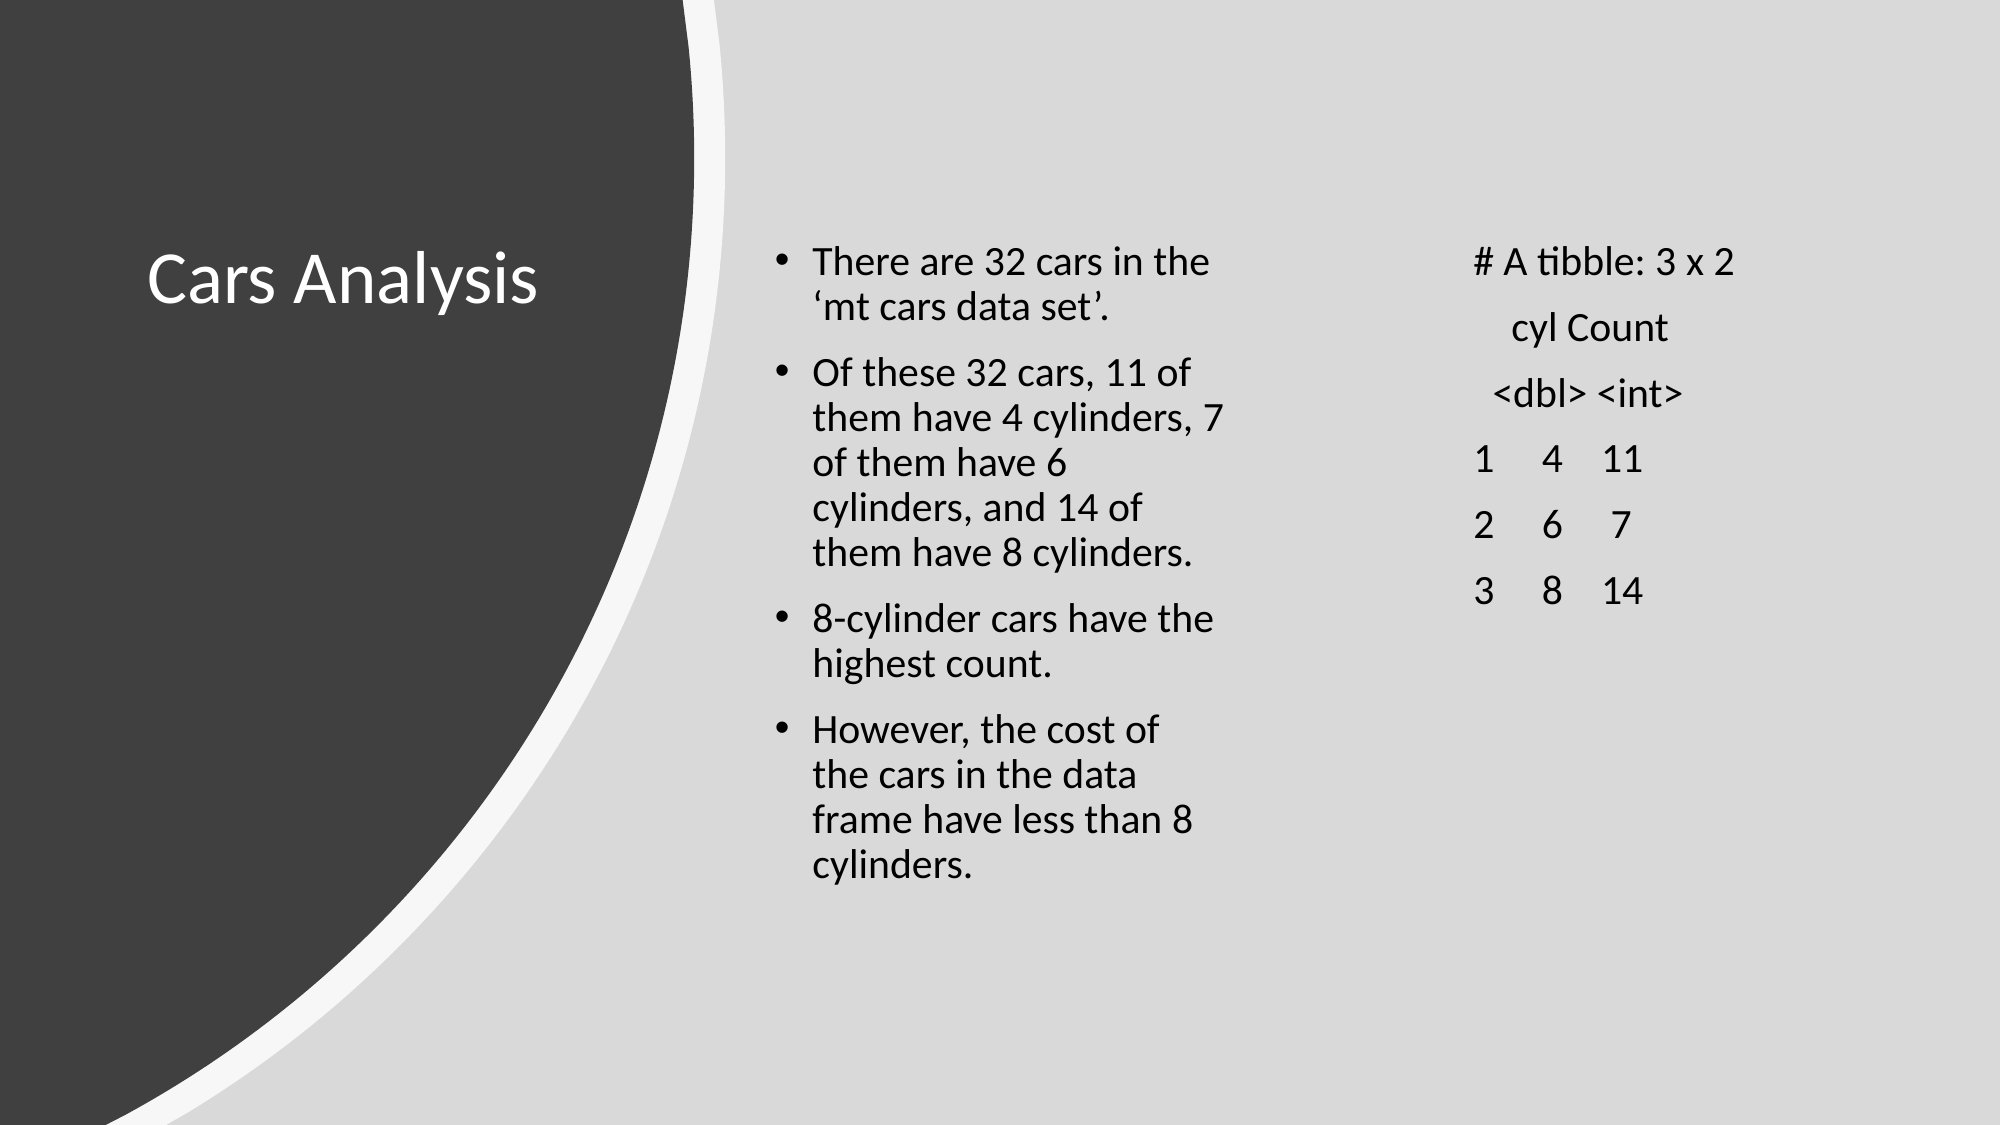

# Cars Analysis
There are 32 cars in the ‘mt cars data set’.
Of these 32 cars, 11 of them have 4 cylinders, 7 of them have 6 cylinders, and 14 of them have 8 cylinders.
8-cylinder cars have the highest count.
However, the cost of the cars in the data frame have less than 8 cylinders.
# A tibble: 3 x 2
    cyl Count
  <dbl> <int>
1     4    11
2     6     7
3     8    14